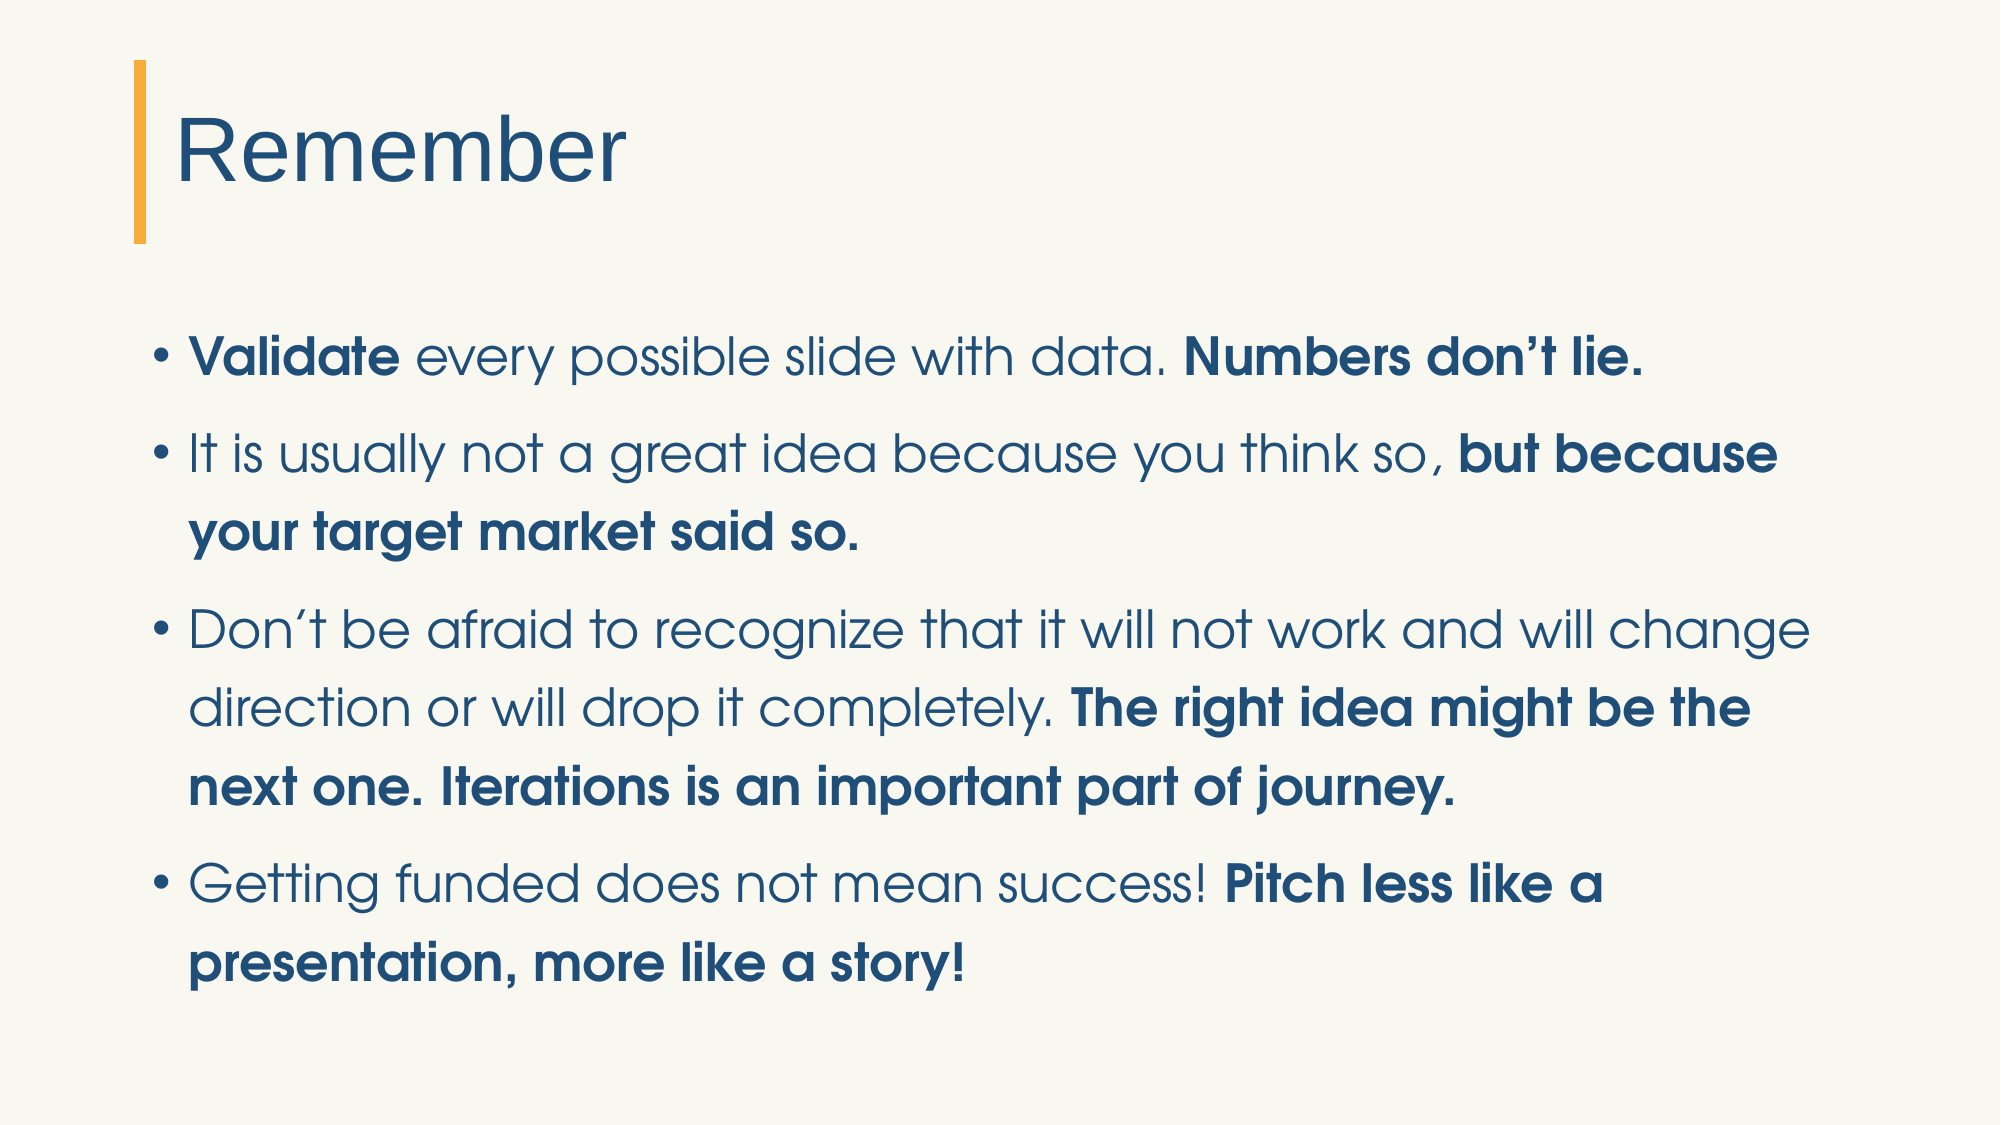

# Remember
Validate every possible slide with data. Numbers don’t lie.
It is usually not a great idea because you think so, but because your target market said so.
Don’t be afraid to recognize that it will not work and will change direction or will drop it completely. The right idea might be the next one. Iterations is an important part of journey.
Getting funded does not mean success! Pitch less like a presentation, more like a story!